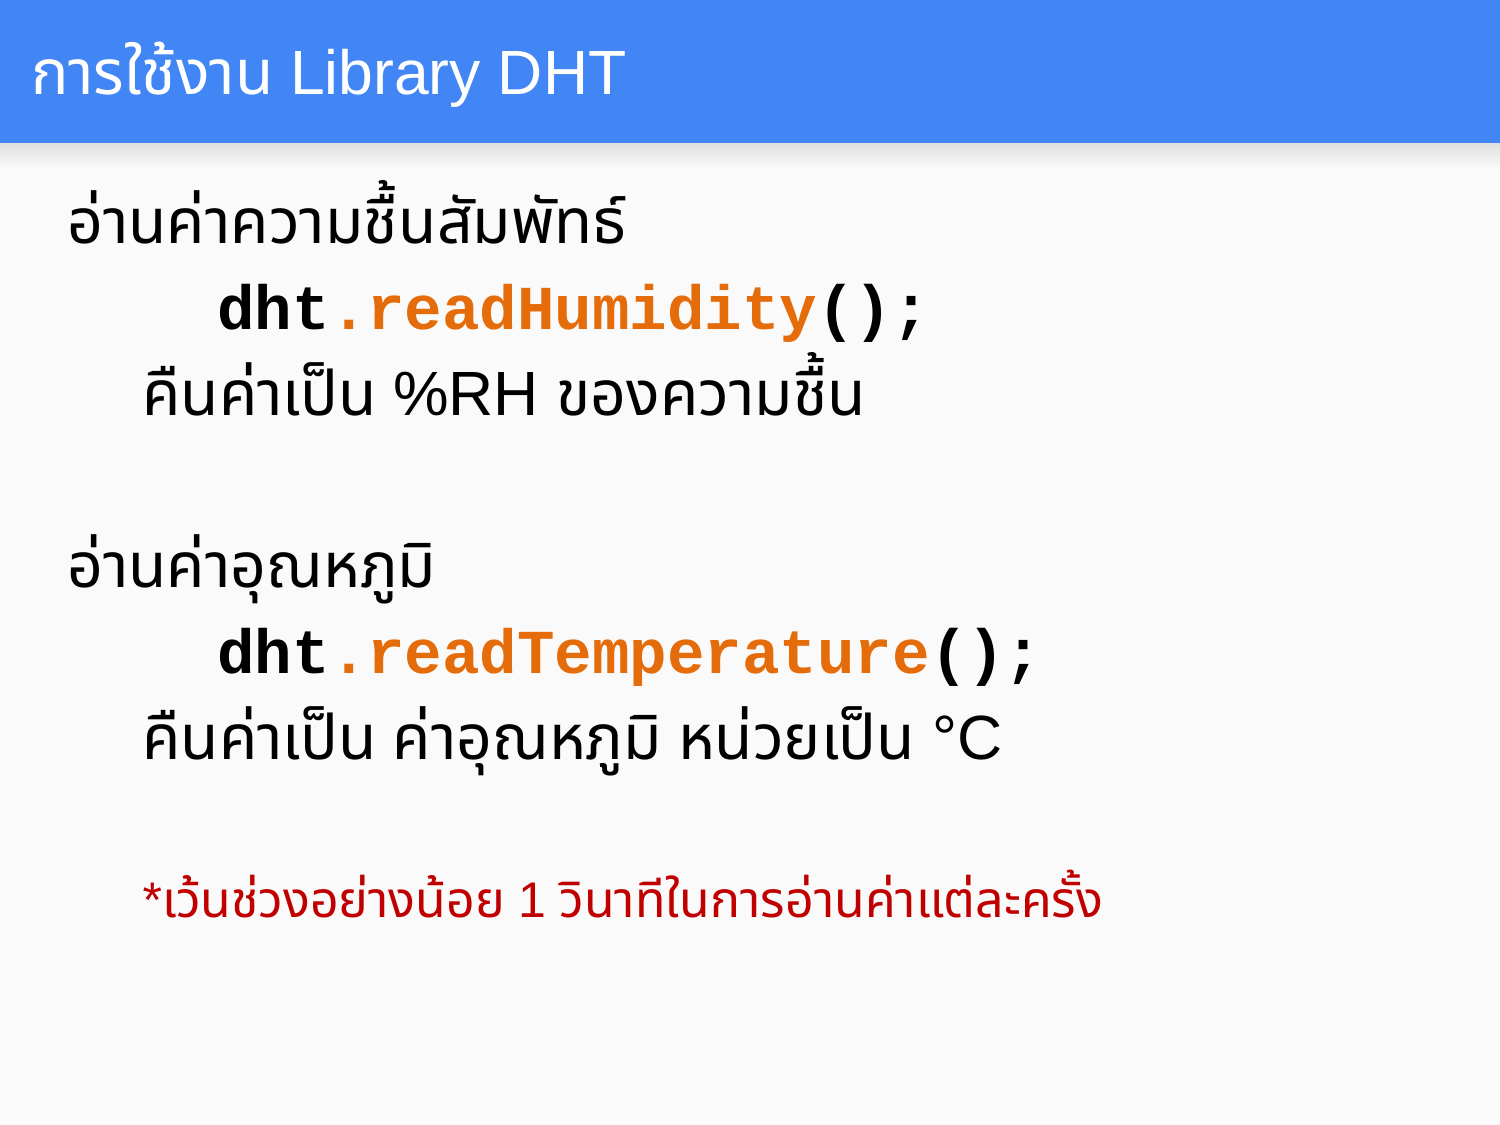

# การใช้งาน Library DHT
อ่านค่าความชื้นสัมพัทธ์
	dht.readHumidity();
คืนค่าเป็น %RH ของความชื้น

อ่านค่าอุณหภูมิ
	dht.readTemperature();
คืนค่าเป็น ค่าอุณหภูมิ หน่วยเป็น °C

*เว้นช่วงอย่างน้อย 1 วินาทีในการอ่านค่าแต่ละครั้ง